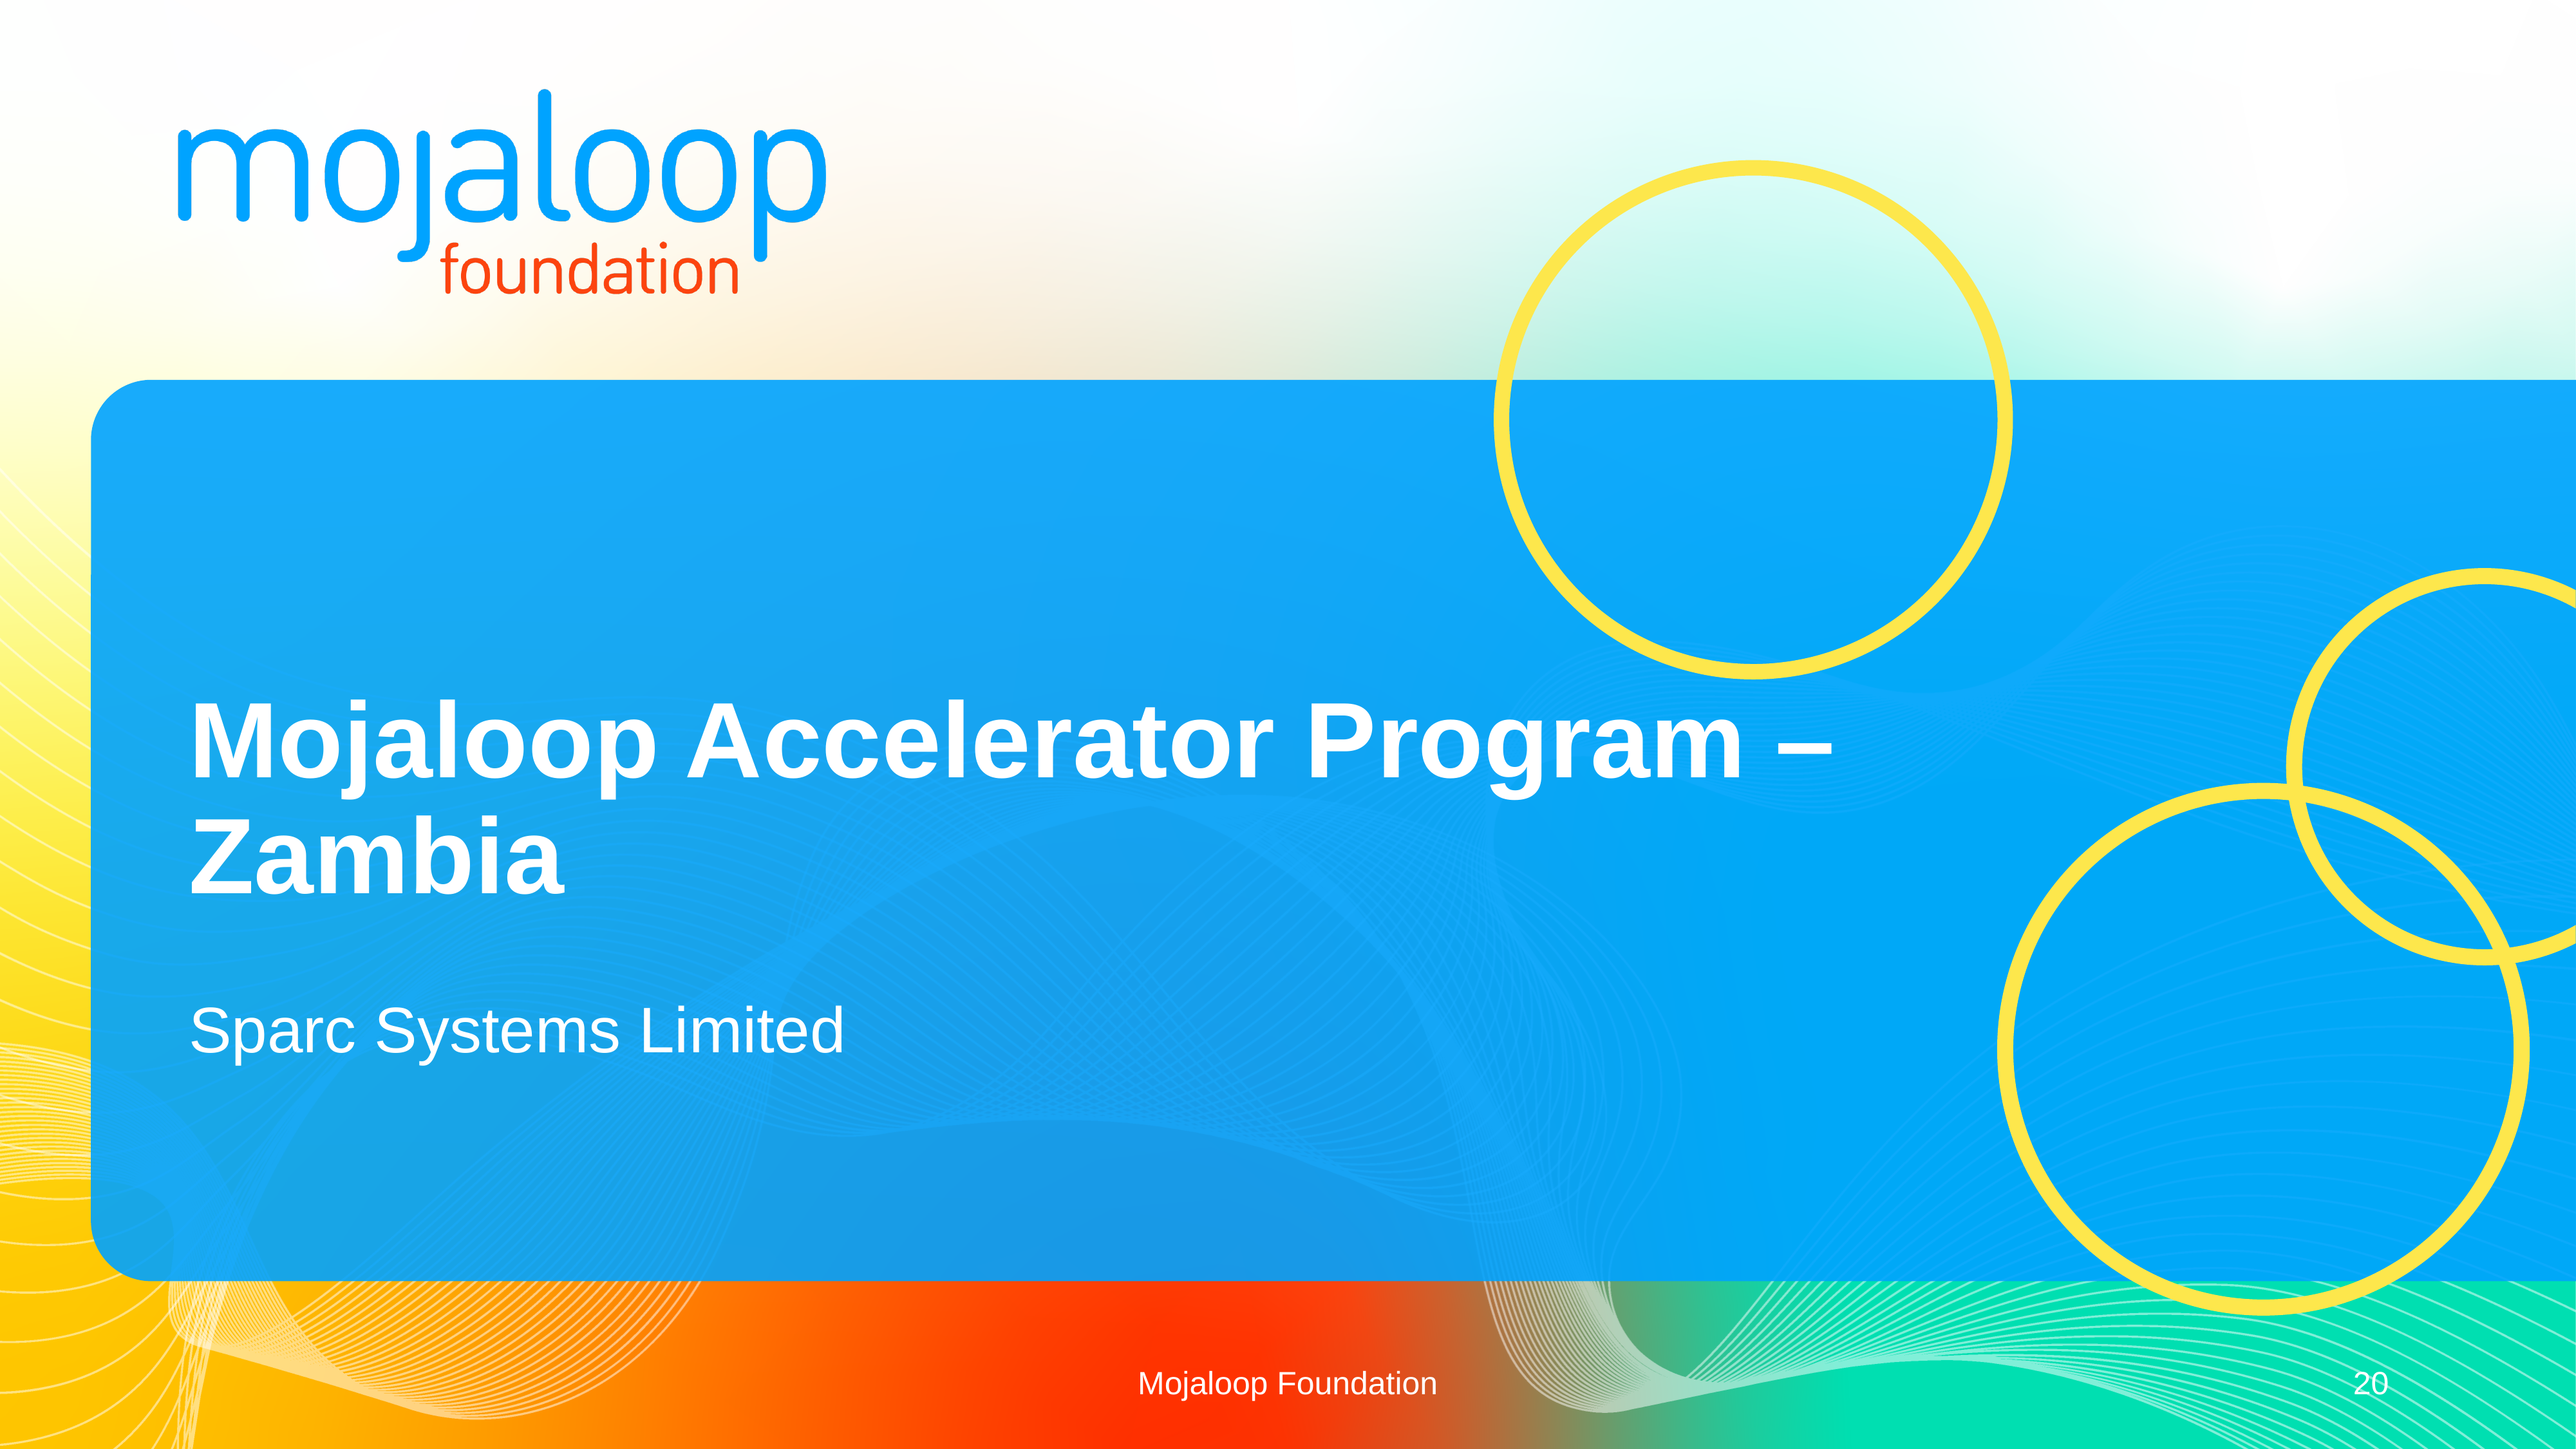

# Mojaloop Accelerator Program – Zambia
Sparc Systems Limited
Mojaloop Foundation
20